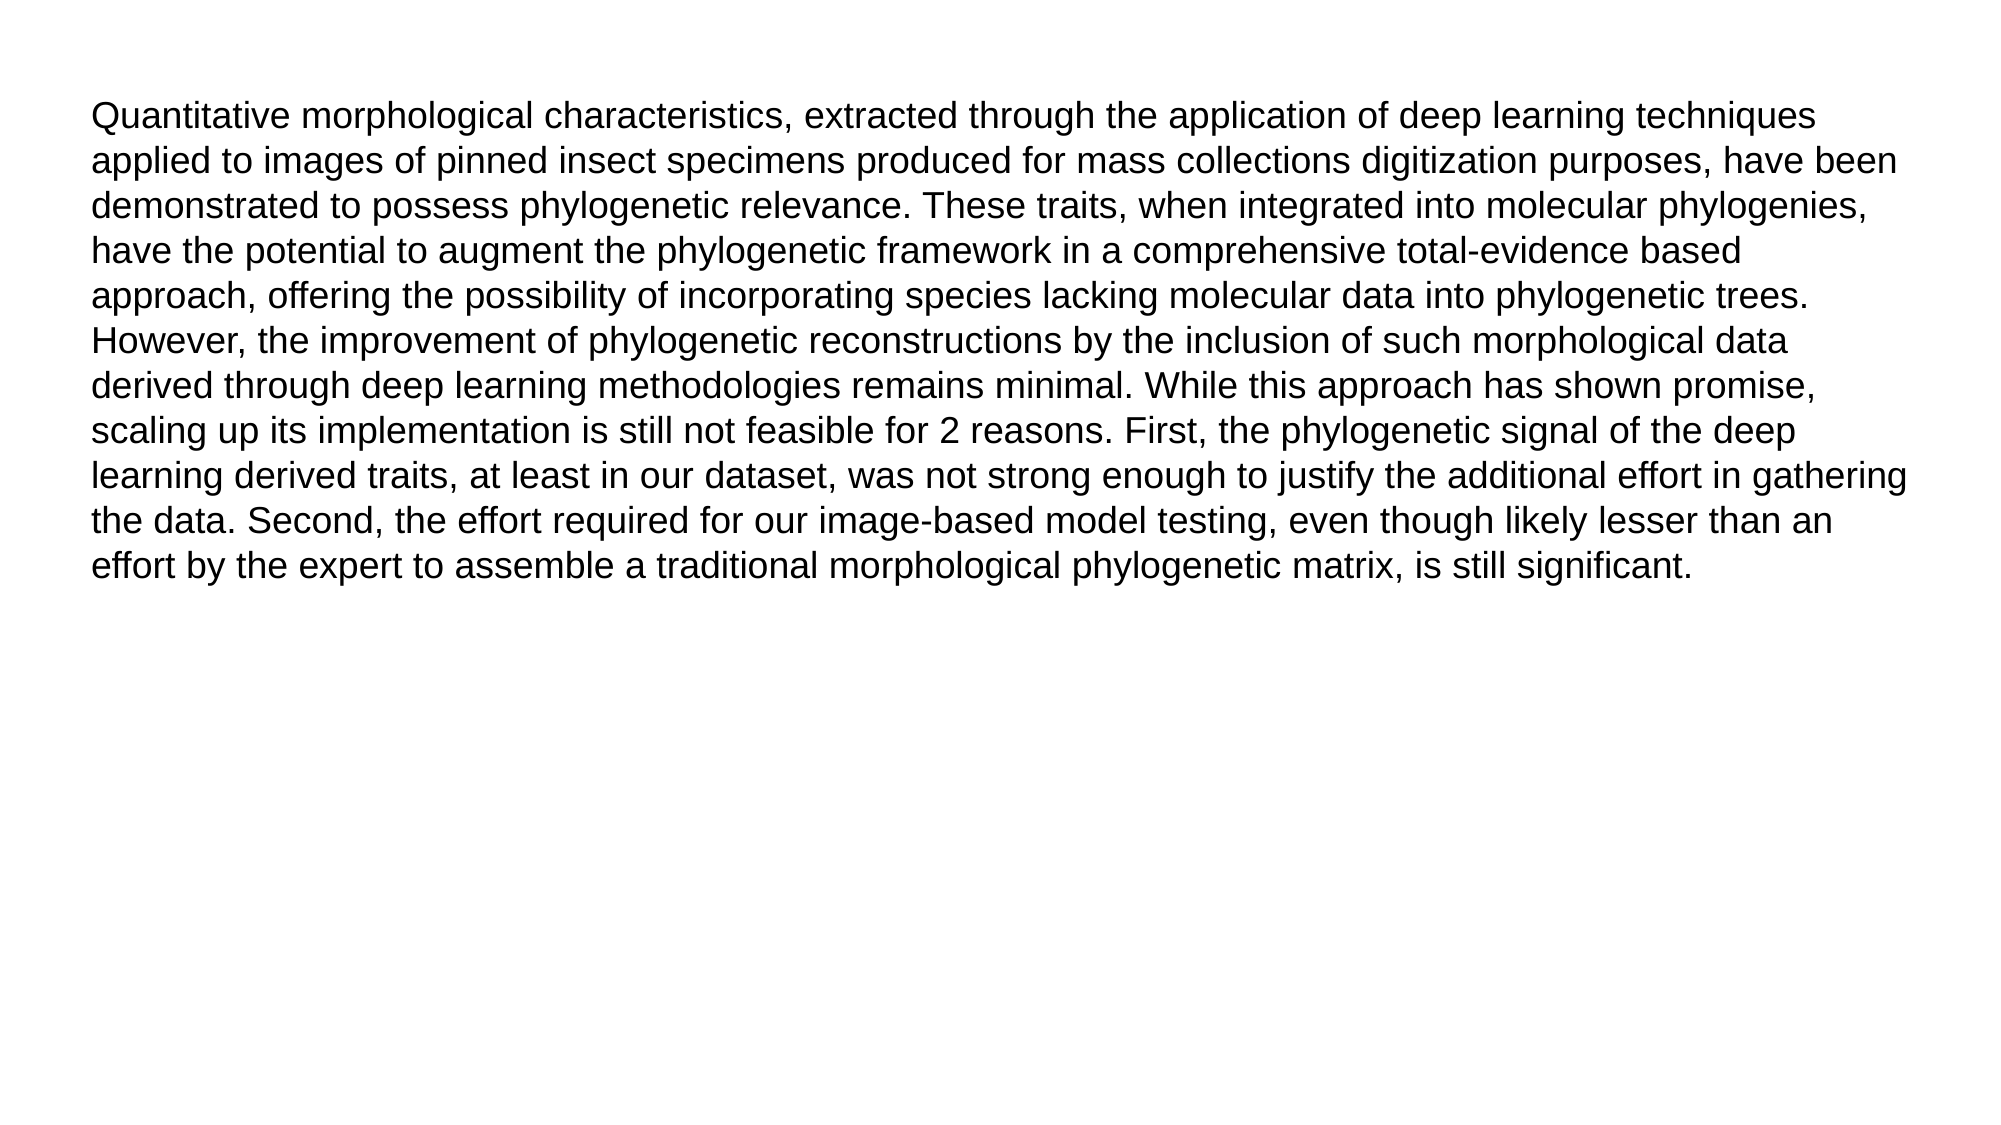

Quantitative morphological characteristics, extracted through the application of deep learning techniques  applied to images of pinned insect specimens produced for mass collections digitization purposes, have been demonstrated to possess phylogenetic relevance. These traits, when integrated into molecular phylogenies, have the potential to augment the phylogenetic framework in a comprehensive total‐evidence based approach, offering the possibility of incorporating species lacking molecular data into phylogenetic trees. However, the improvement of phylogenetic reconstructions by the inclusion of such morphological data derived through deep learning methodologies remains minimal. While this approach has shown promise, scaling up its implementation is still not feasible for 2 reasons. First, the phylogenetic signal of the deep learning derived traits, at least in our dataset, was not strong enough to justify the additional effort in gathering the data. Second, the effort required for our image‐based model testing, even though likely lesser than an effort by the expert to assemble a traditional morphological phylogenetic matrix, is still significant.